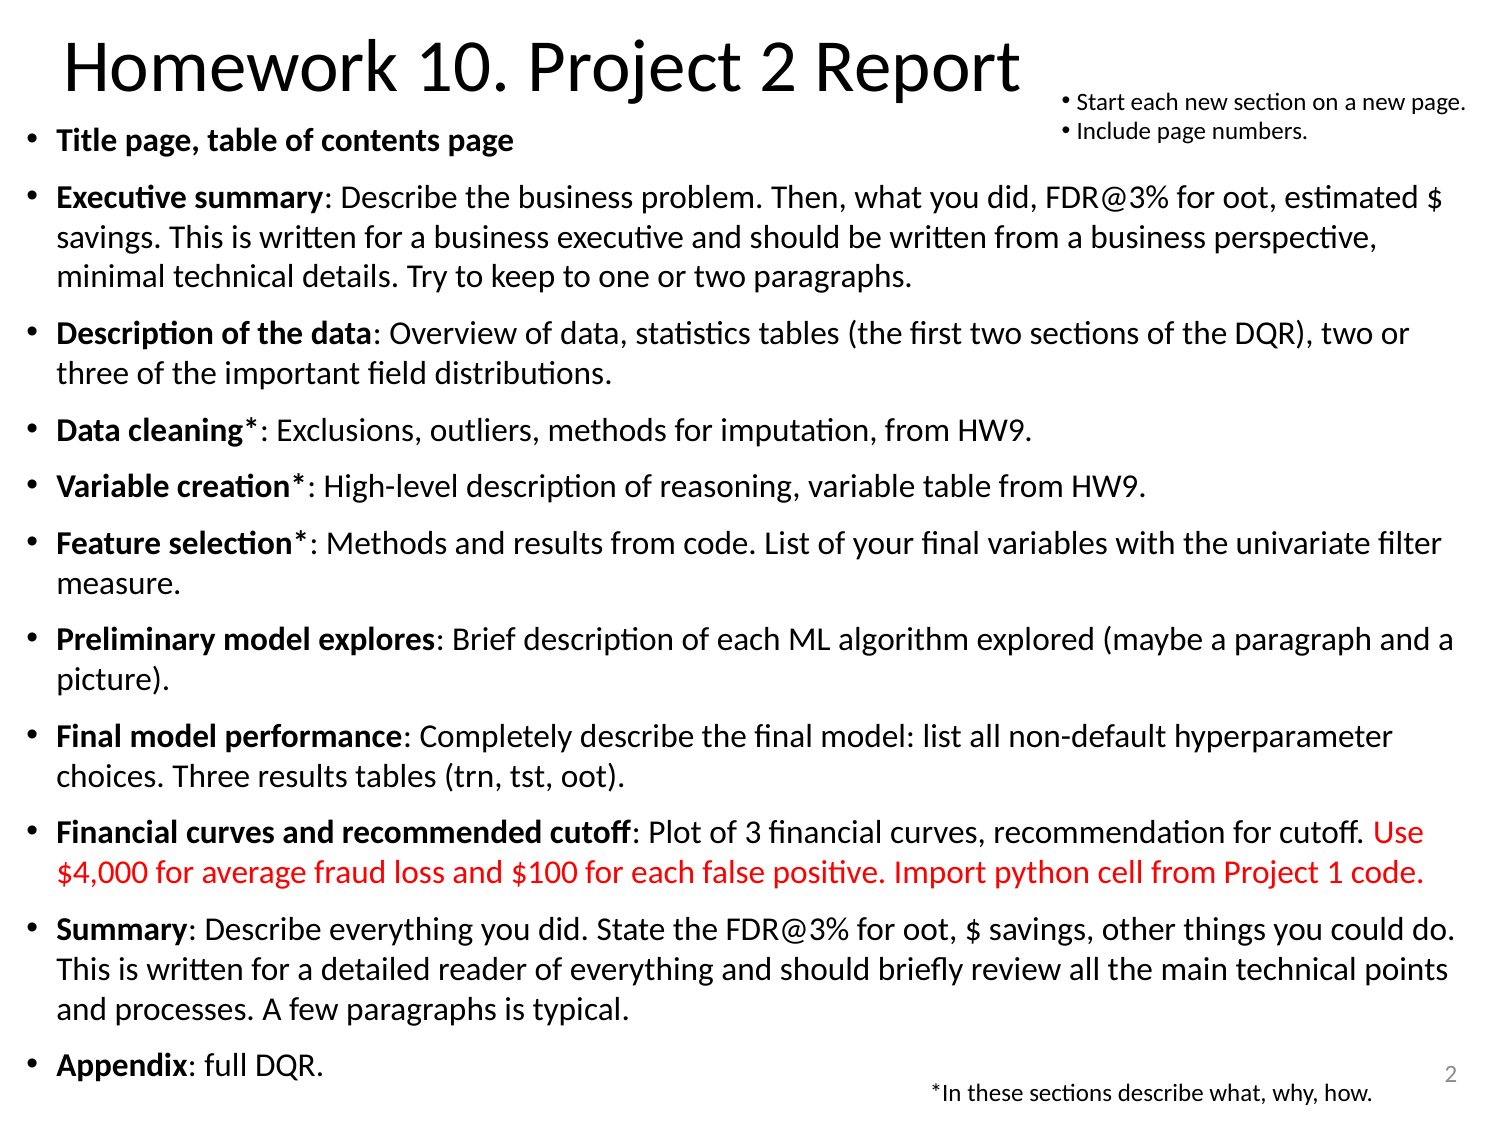

# Homework 10. Project 2 Report
Start each new section on a new page.
Include page numbers.
Title page, table of contents page
Executive summary: Describe the business problem. Then, what you did, FDR@3% for oot, estimated $ savings. This is written for a business executive and should be written from a business perspective, minimal technical details. Try to keep to one or two paragraphs.
Description of the data: Overview of data, statistics tables (the first two sections of the DQR), two or three of the important field distributions.
Data cleaning*: Exclusions, outliers, methods for imputation, from HW9.
Variable creation*: High-level description of reasoning, variable table from HW9.
Feature selection*: Methods and results from code. List of your final variables with the univariate filter measure.
Preliminary model explores: Brief description of each ML algorithm explored (maybe a paragraph and a picture).
Final model performance: Completely describe the final model: list all non-default hyperparameter choices. Three results tables (trn, tst, oot).
Financial curves and recommended cutoff: Plot of 3 financial curves, recommendation for cutoff. Use $4,000 for average fraud loss and $100 for each false positive. Import python cell from Project 1 code.
Summary: Describe everything you did. State the FDR@3% for oot, $ savings, other things you could do. This is written for a detailed reader of everything and should briefly review all the main technical points and processes. A few paragraphs is typical.
Appendix: full DQR.

2
*In these sections describe what, why, how.